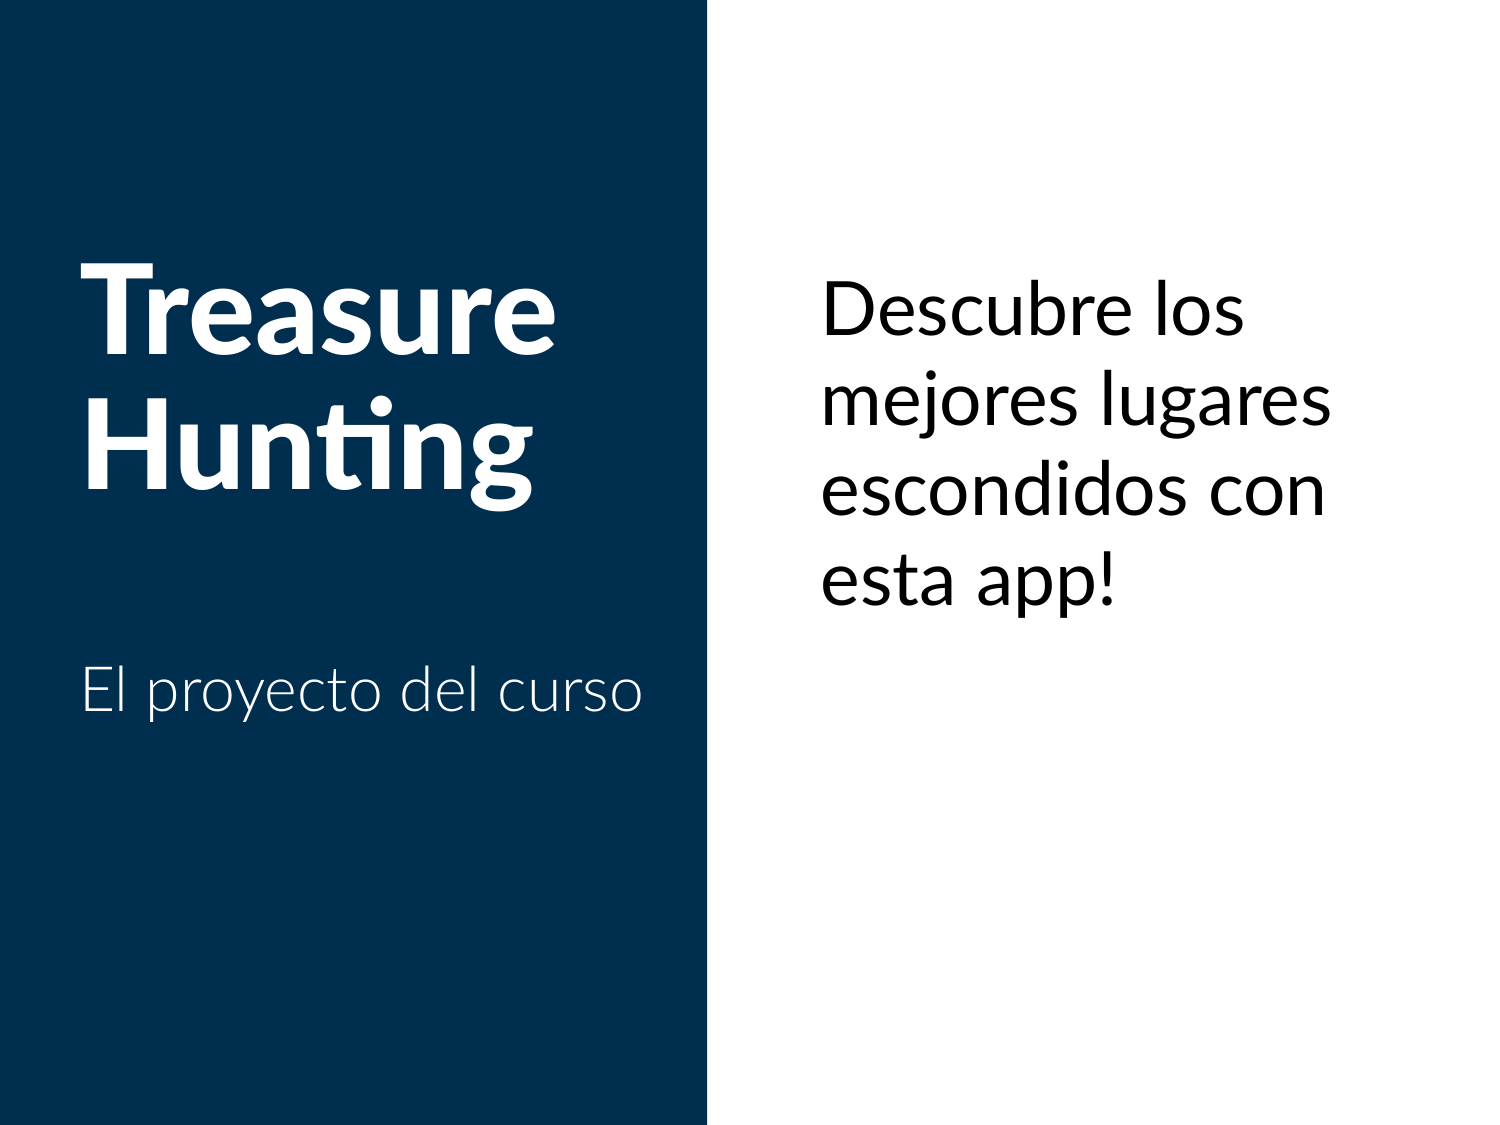

# Treasure Hunting
Descubre los mejores lugares escondidos con esta app!
El proyecto del curso